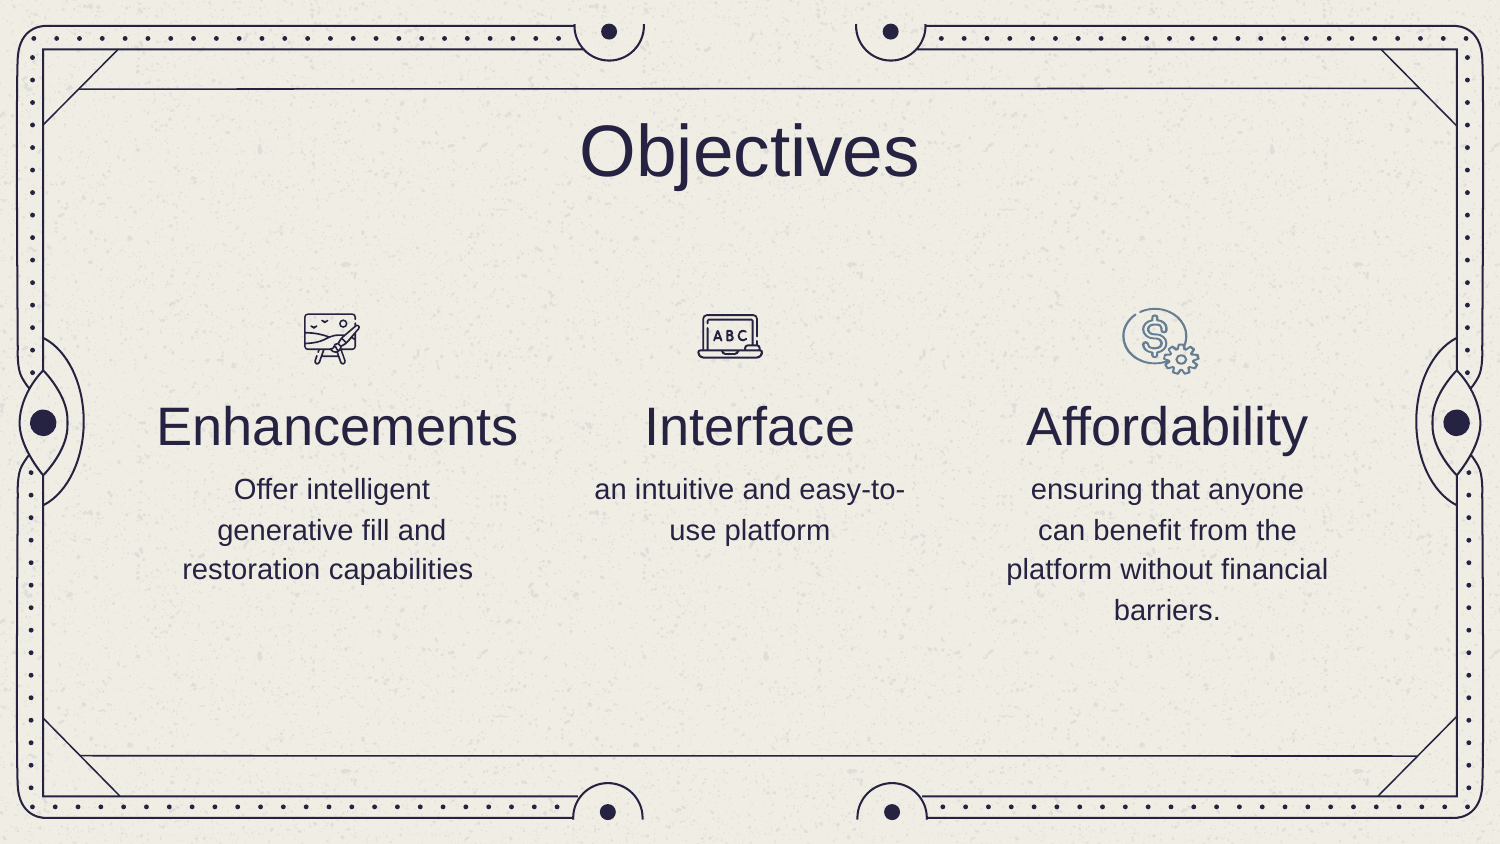

# Objectives

Enhancements
Interface
Affordability
Offer intelligent generative fill and restoration capabilities
an intuitive and easy-to-use platform
ensuring that anyone can benefit from the platform without financial barriers.